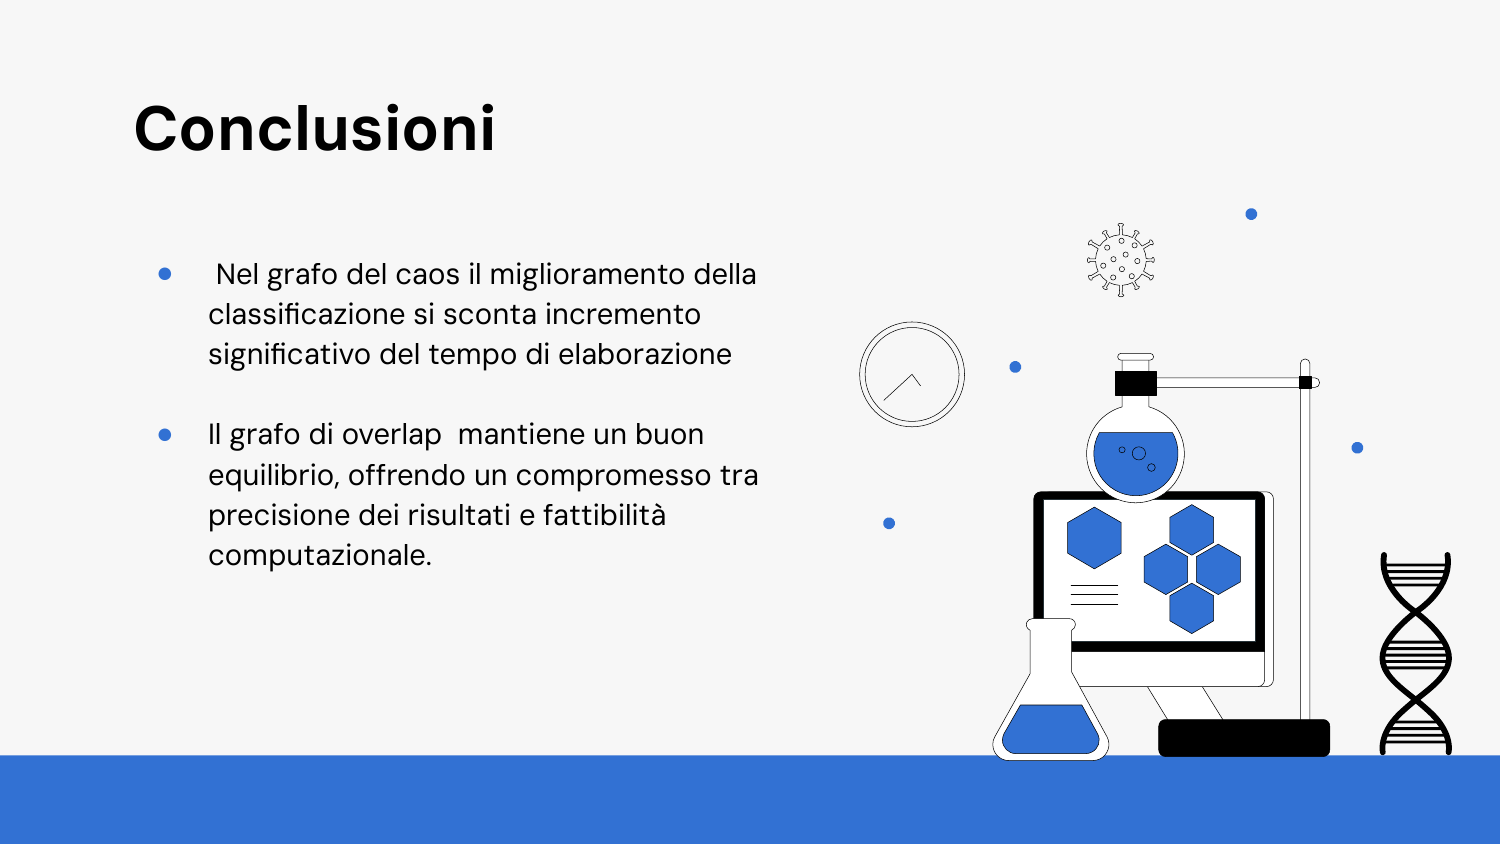

# Conclusioni

 Nel grafo del caos il miglioramento della classificazione si sconta incremento significativo del tempo di elaborazione

Il grafo di overlap  mantiene un buon equilibrio, offrendo un compromesso tra precisione dei risultati e fattibilità computazionale.